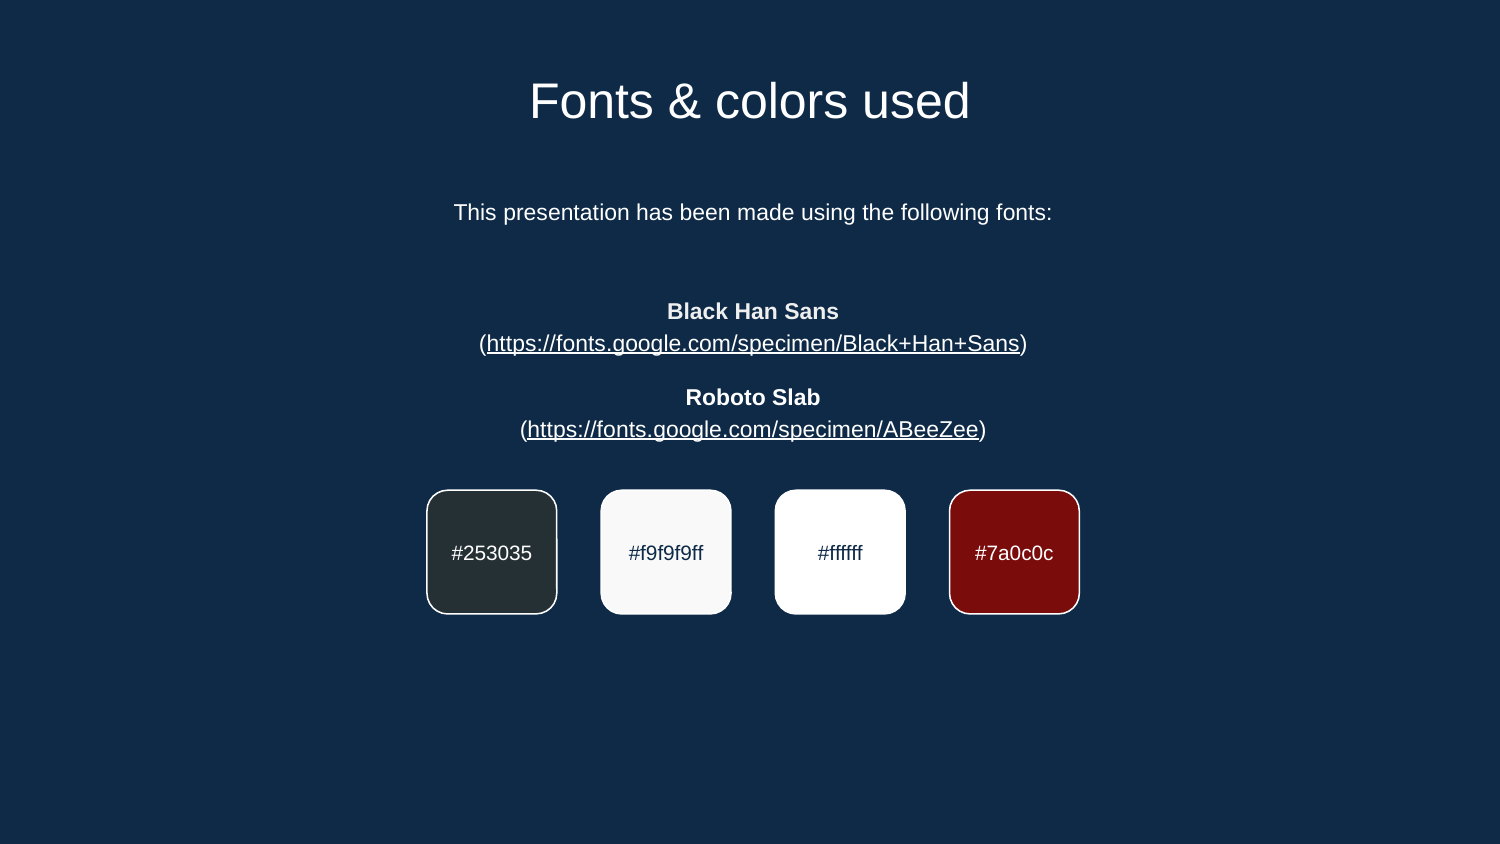

# Fonts & colors used
This presentation has been made using the following fonts:

Black Han Sans
(https://fonts.google.com/specimen/Black+Han+Sans)

Roboto Slab
(https://fonts.google.com/specimen/ABeeZee)

#253035
#f9f9f9ff
#ffffff
#7a0c0c